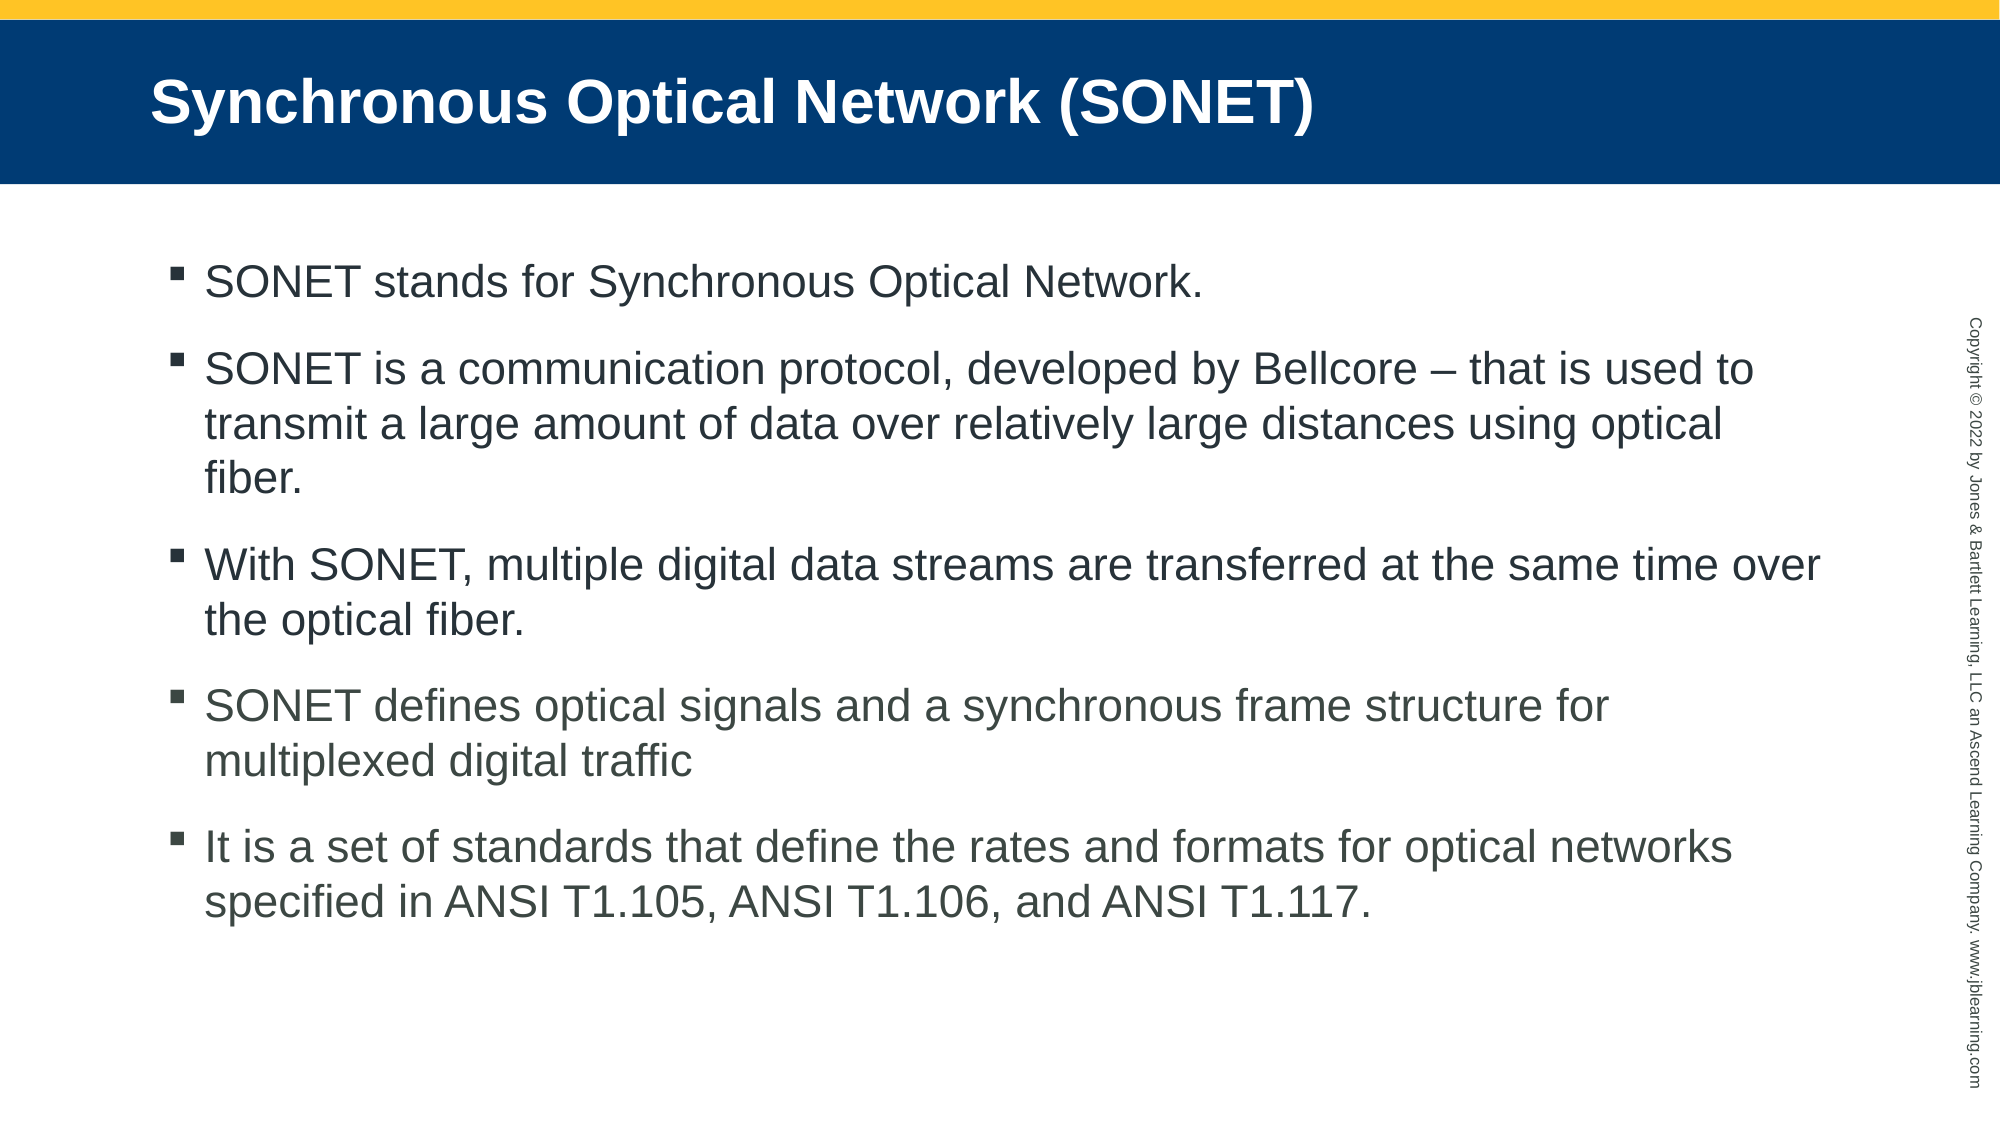

# Synchronous Optical Network (SONET)
SONET stands for Synchronous Optical Network.
SONET is a communication protocol, developed by Bellcore – that is used to transmit a large amount of data over relatively large distances using optical fiber.
With SONET, multiple digital data streams are transferred at the same time over the optical fiber.
SONET defines optical signals and a synchronous frame structure for multiplexed digital traffic
It is a set of standards that define the rates and formats for optical networks specified in ANSI T1.105, ANSI T1.106, and ANSI T1.117.